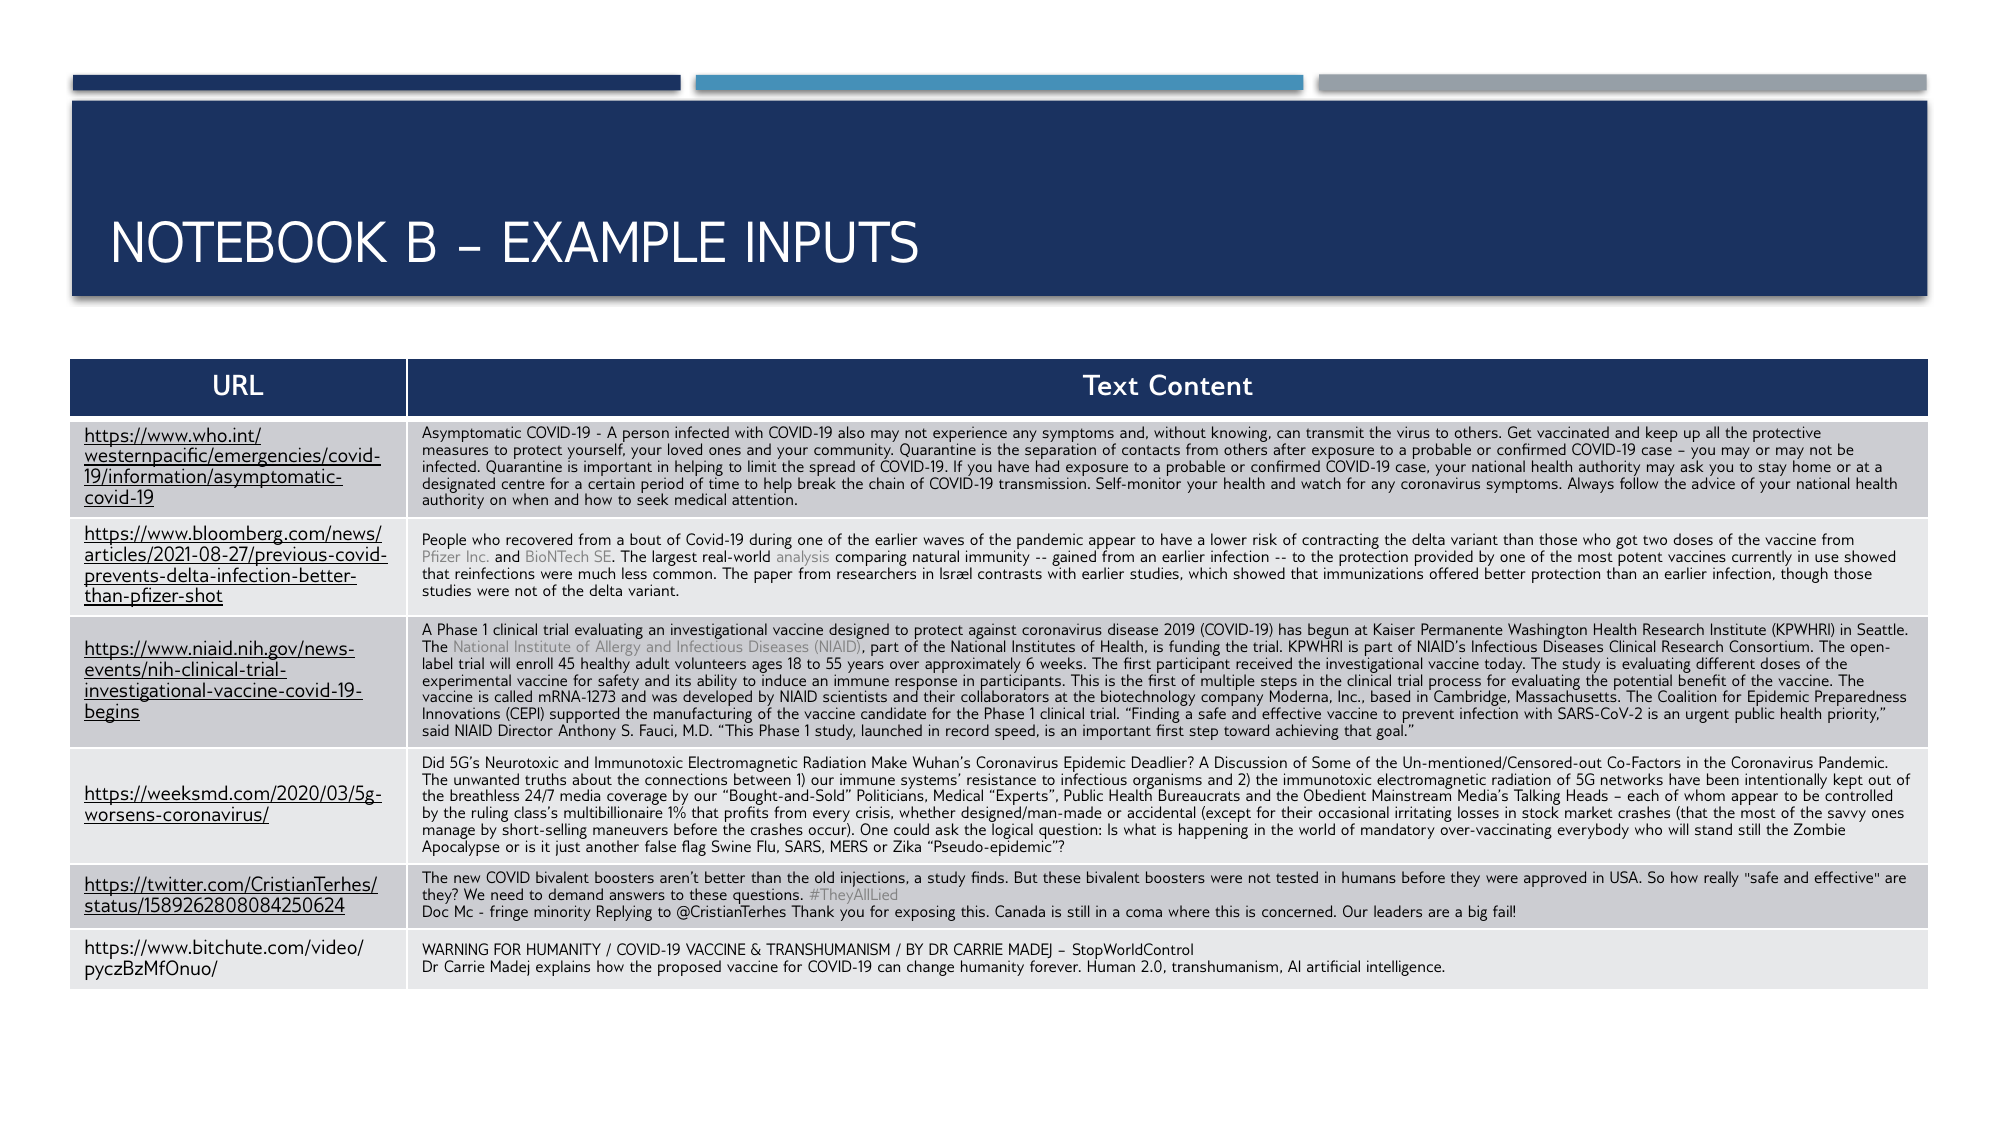

# Notebook B – Example Inputs
| URL | Text Content |
| --- | --- |
| https://www.who.int/westernpacific/emergencies/covid-19/information/asymptomatic-covid-19 | Asymptomatic COVID-19 - A person infected with COVID-19 also may not experience any symptoms and, without knowing, can transmit the virus to others. Get vaccinated and keep up all the protective measures to protect yourself, your loved ones and your community. Quarantine is the separation of contacts from others after exposure to a probable or confirmed COVID-19 case – you may or may not be infected. Quarantine is important in helping to limit the spread of COVID-19. If you have had exposure to a probable or confirmed COVID-19 case, your national health authority may ask you to stay home or at a designated centre for a certain period of time to help break the chain of COVID-19 transmission. Self-monitor your health and watch for any coronavirus symptoms. Always follow the advice of your national health authority on when and how to seek medical attention. |
| https://www.bloomberg.com/news/articles/2021-08-27/previous-covid-prevents-delta-infection-better-than-pfizer-shot | People who recovered from a bout of Covid-19 during one of the earlier waves of the pandemic appear to have a lower risk of contracting the delta variant than those who got two doses of the vaccine from Pfizer Inc. and BioNTech SE. The largest real-world analysis comparing natural immunity -- gained from an earlier infection -- to the protection provided by one of the most potent vaccines currently in use showed that reinfections were much less common. The paper from researchers in Israel contrasts with earlier studies, which showed that immunizations offered better protection than an earlier infection, though those studies were not of the delta variant. |
| https://www.niaid.nih.gov/news-events/nih-clinical-trial-investigational-vaccine-covid-19-begins | A Phase 1 clinical trial evaluating an investigational vaccine designed to protect against coronavirus disease 2019 (COVID-19) has begun at Kaiser Permanente Washington Health Research Institute (KPWHRI) in Seattle. The National Institute of Allergy and Infectious Diseases (NIAID), part of the National Institutes of Health, is funding the trial. KPWHRI is part of NIAID’s Infectious Diseases Clinical Research Consortium. The open-label trial will enroll 45 healthy adult volunteers ages 18 to 55 years over approximately 6 weeks. The first participant received the investigational vaccine today. The study is evaluating different doses of the experimental vaccine for safety and its ability to induce an immune response in participants. This is the first of multiple steps in the clinical trial process for evaluating the potential benefit of the vaccine. The vaccine is called mRNA-1273 and was developed by NIAID scientists and their collaborators at the biotechnology company Moderna, Inc., based in Cambridge, Massachusetts. The Coalition for Epidemic Preparedness Innovations (CEPI) supported the manufacturing of the vaccine candidate for the Phase 1 clinical trial. “Finding a safe and effective vaccine to prevent infection with SARS-CoV-2 is an urgent public health priority,” said NIAID Director Anthony S. Fauci, M.D. “This Phase 1 study, launched in record speed, is an important first step toward achieving that goal.” |
| https://weeksmd.com/2020/03/5g-worsens-coronavirus/ | Did 5G’s Neurotoxic and Immunotoxic Electromagnetic Radiation Make Wuhan’s Coronavirus Epidemic Deadlier? A Discussion of Some of the Un-mentioned/Censored-out Co-Factors in the Coronavirus Pandemic. The unwanted truths about the connections between 1) our immune systems’ resistance to infectious organisms and 2) the immunotoxic electromagnetic radiation of 5G networks have been intentionally kept out of the breathless 24/7 media coverage by our “Bought-and-Sold” Politicians, Medical “Experts”, Public Health Bureaucrats and the Obedient Mainstream Media’s Talking Heads – each of whom appear to be controlled by the ruling class’s multibillionaire 1% that profits from every crisis, whether designed/man-made or accidental (except for their occasional irritating losses in stock market crashes (that the most of the savvy ones manage by short-selling maneuvers before the crashes occur). One could ask the logical question: Is what is happening in the world of mandatory over-vaccinating everybody who will stand still the Zombie Apocalypse or is it just another false flag Swine Flu, SARS, MERS or Zika “Pseudo-epidemic”? |
| https://twitter.com/CristianTerhes/status/1589262808084250624 | The new COVID bivalent boosters aren’t better than the old injections, a study finds. But these bivalent boosters were not tested in humans before they were approved in USA. So how really "safe and effective" are they? We need to demand answers to these questions. #TheyAllLied  Doc Mc - fringe minority Replying to @CristianTerhes Thank you for exposing this. Canada is still in a coma where this is concerned. Our leaders are a big fail! |
| https://www.bitchute.com/video/pyczBzMfOnuo/ | WARNING FOR HUMANITY / COVID-19 VACCINE & TRANSHUMANISM / BY DR CARRIE MADEJ – StopWorldControl Dr Carrie Madej explains how the proposed vaccine for COVID-19 can change humanity forever. Human 2.0, transhumanism, AI artificial intelligence. |